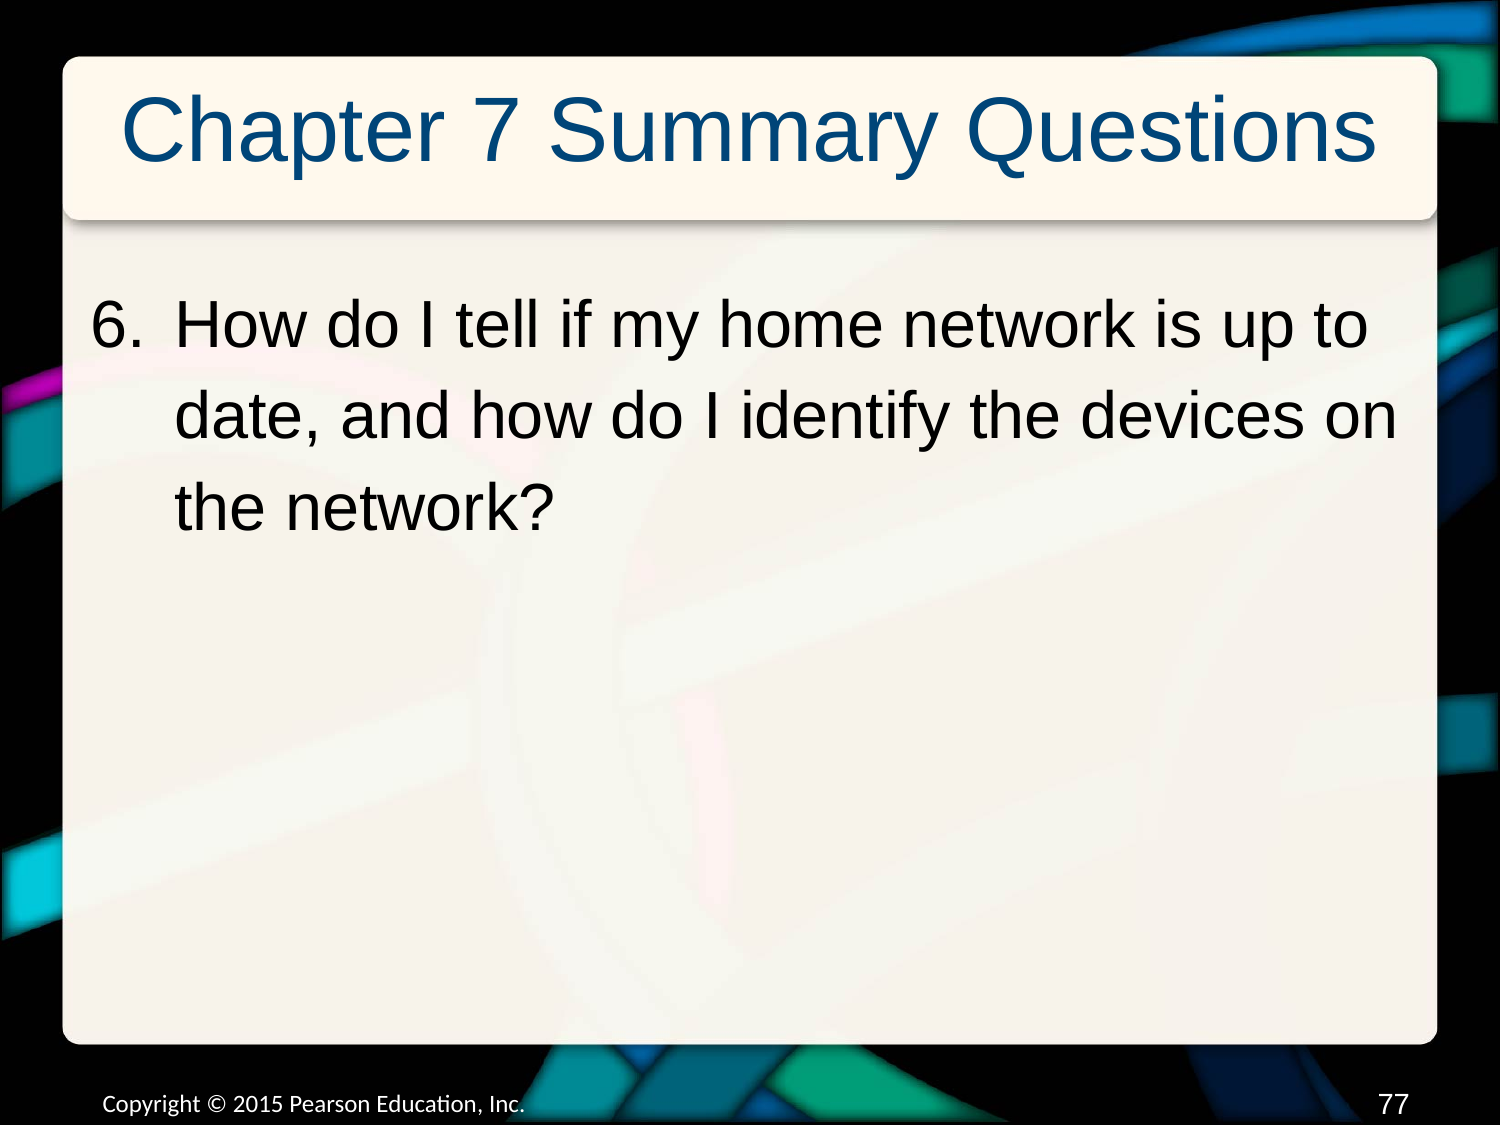

# Chapter 7 Summary Questions
How do I tell if my home network is up to date, and how do I identify the devices on the network?
Copyright © 2015 Pearson Education, Inc.
77